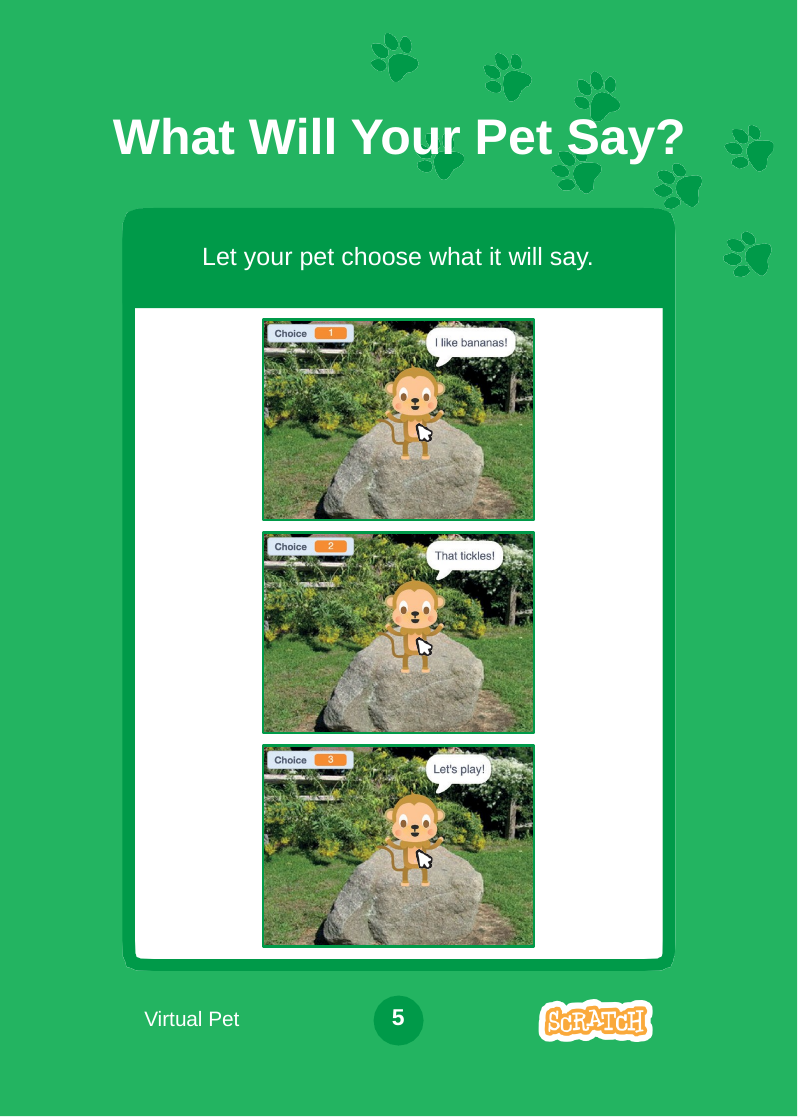

# What Will Your Pet Say?

Let your pet choose what it will say.

5
Virtual Pet